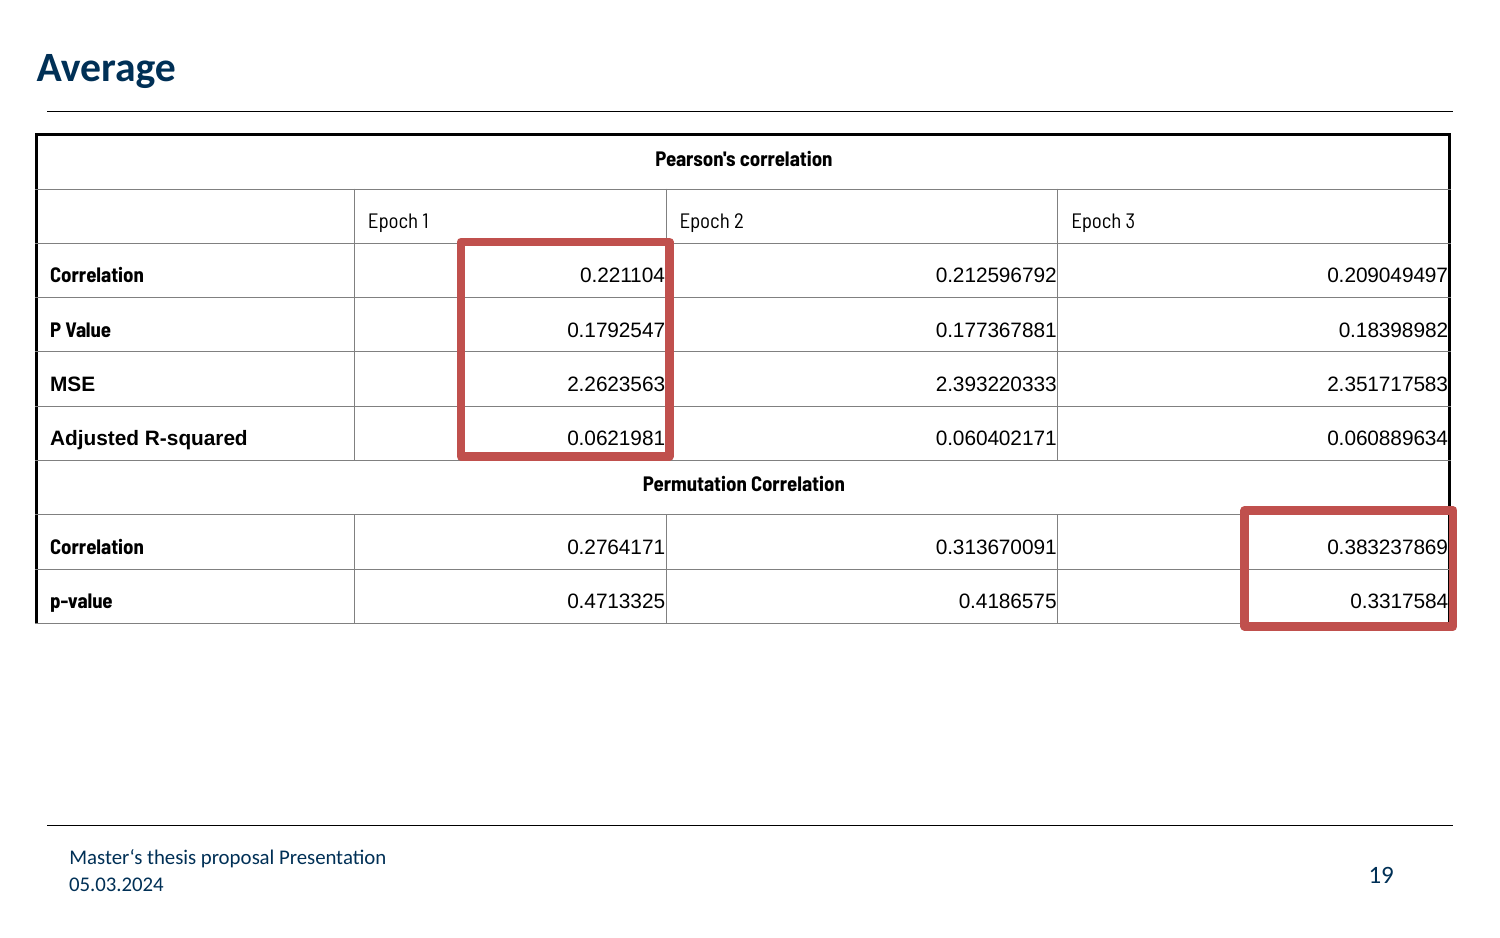

# Average
| Pearson's correlation |  |  |  |
| --- | --- | --- | --- |
|  | Epoch 1 | Epoch 2 | Epoch 3 |
| Correlation | 0.221104 | 0.212596792 | 0.209049497 |
| P Value | 0.1792547 | 0.177367881 | 0.18398982 |
| MSE | 2.2623563 | 2.393220333 | 2.351717583 |
| Adjusted R-squared | 0.0621981 | 0.060402171 | 0.060889634 |
| Permutation Correlation |  |  |  |
| Correlation | 0.2764171 | 0.313670091 | 0.383237869 |
| p-value | 0.4713325 | 0.4186575 | 0.3317584 |